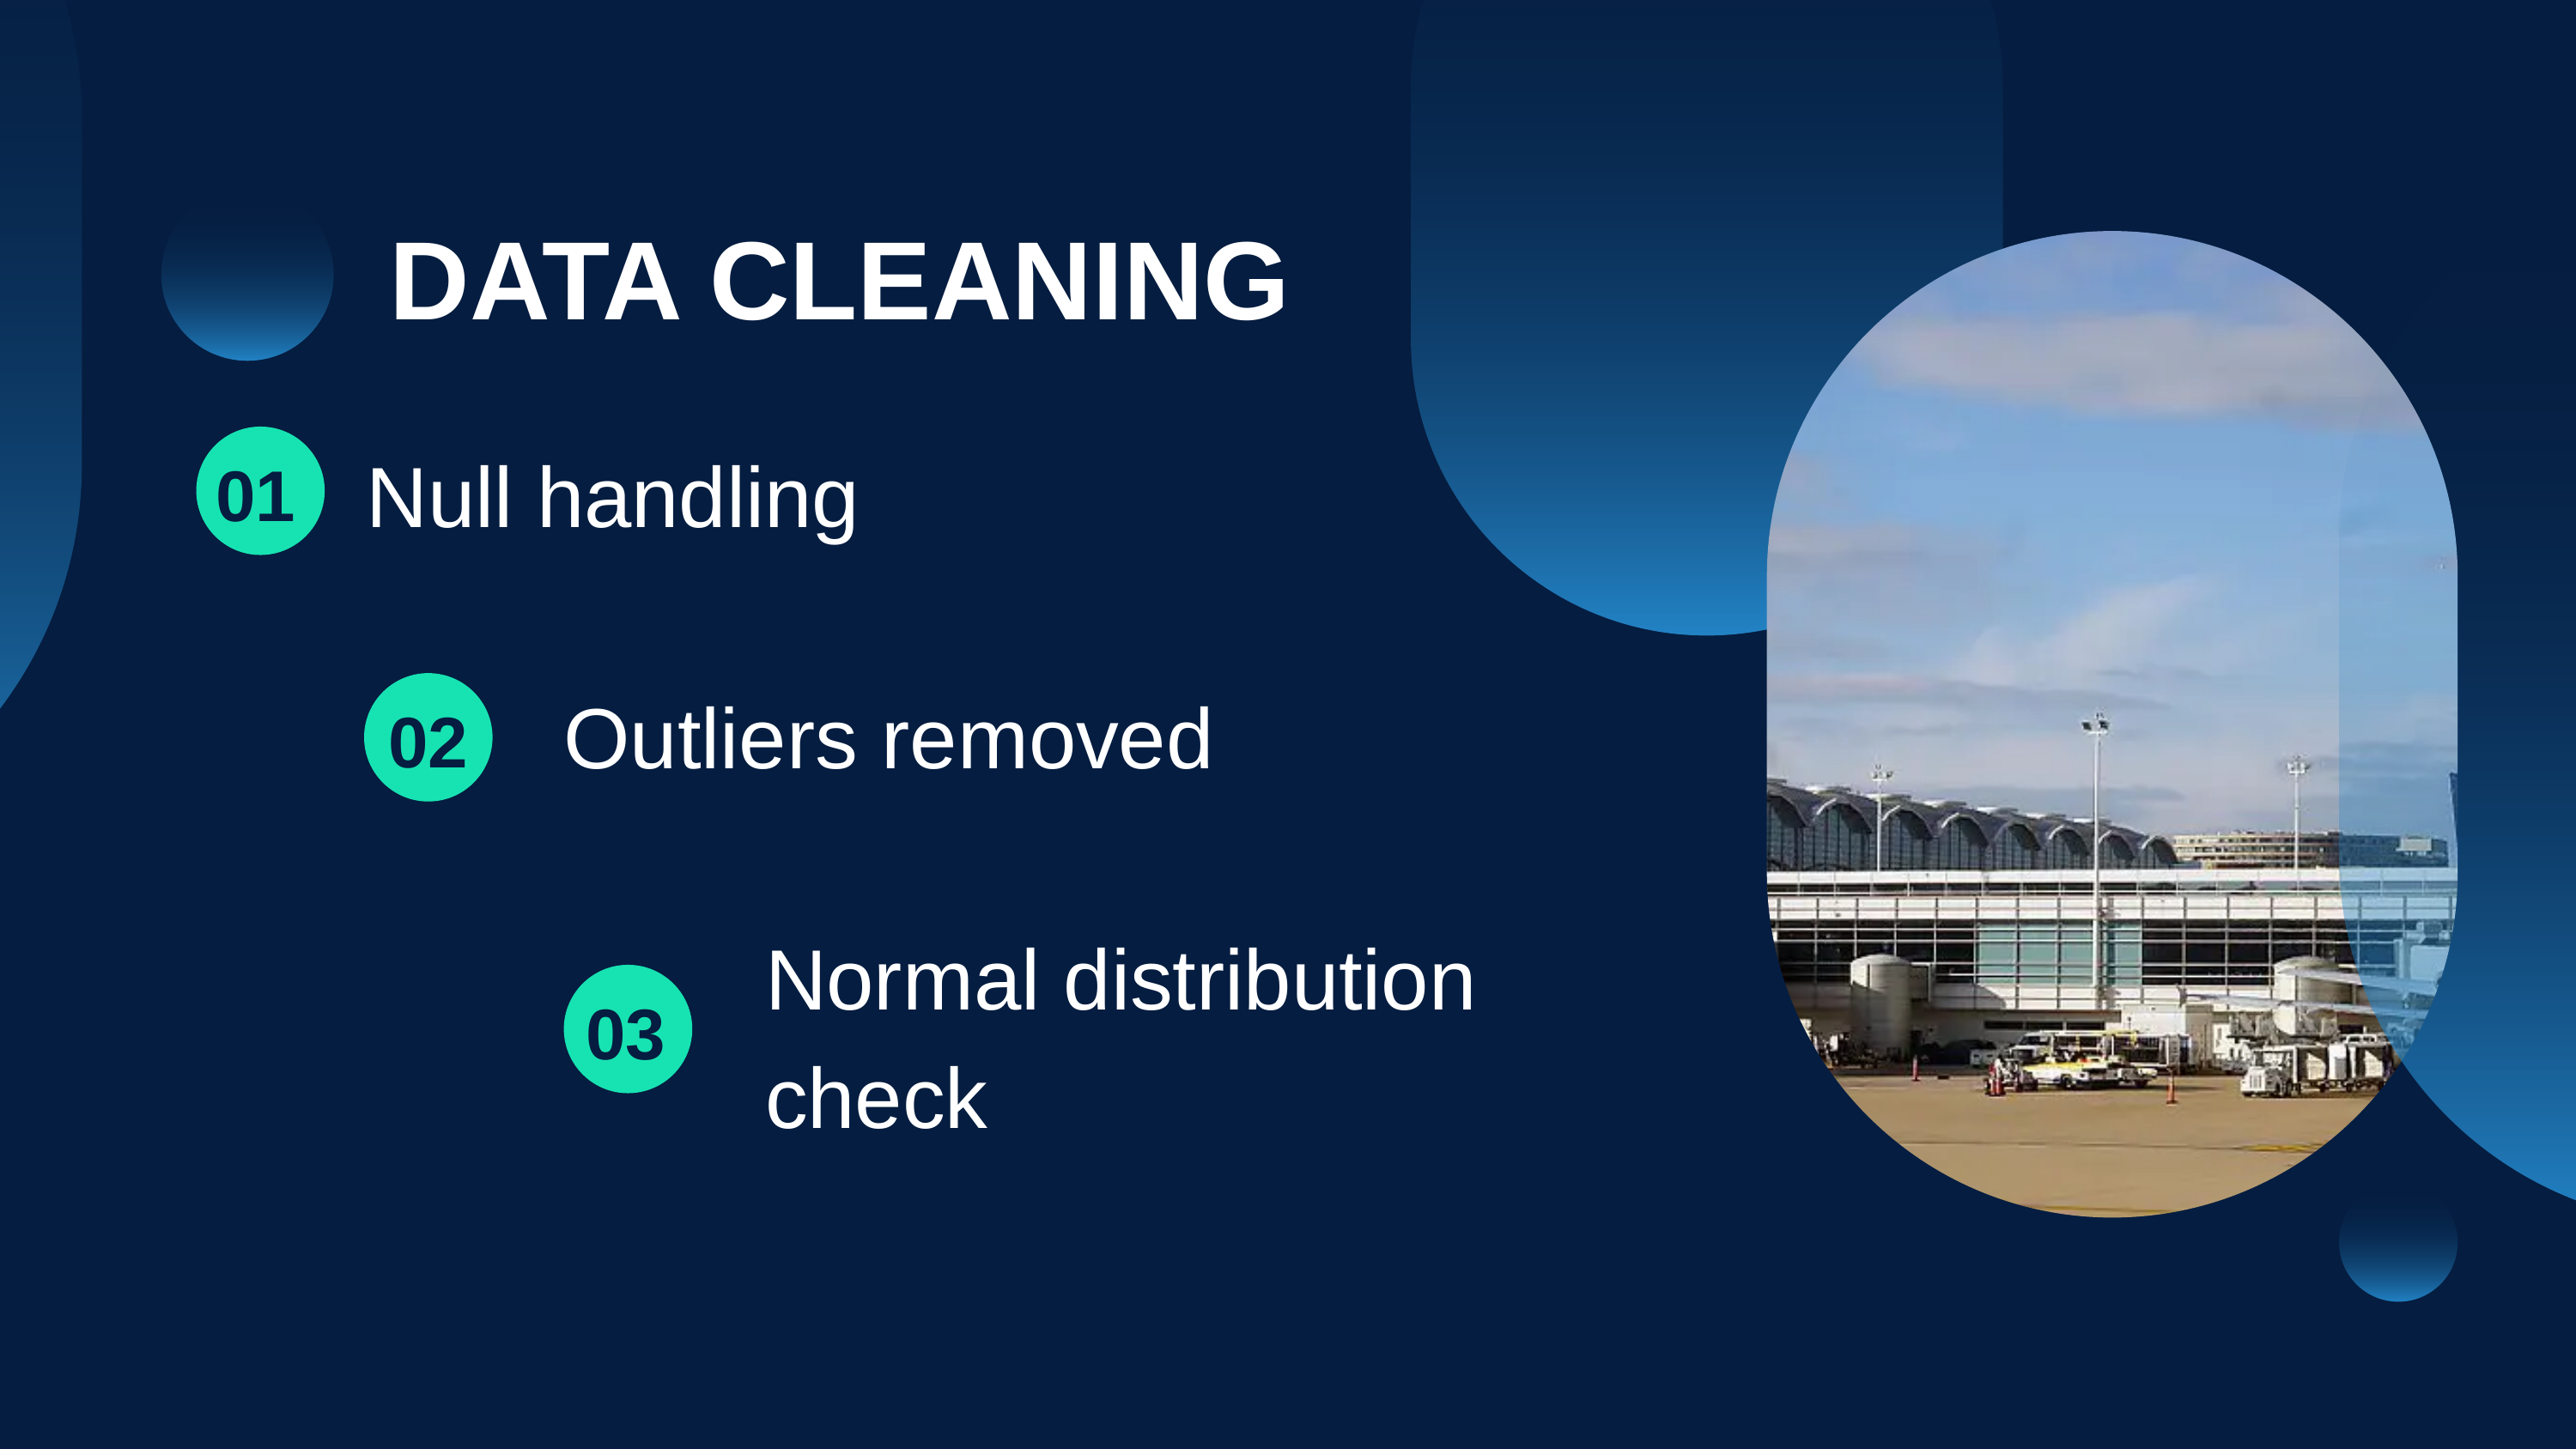

DATA CLEANING

Null handling
01
Outliers removed

02
Normal distribution check

03